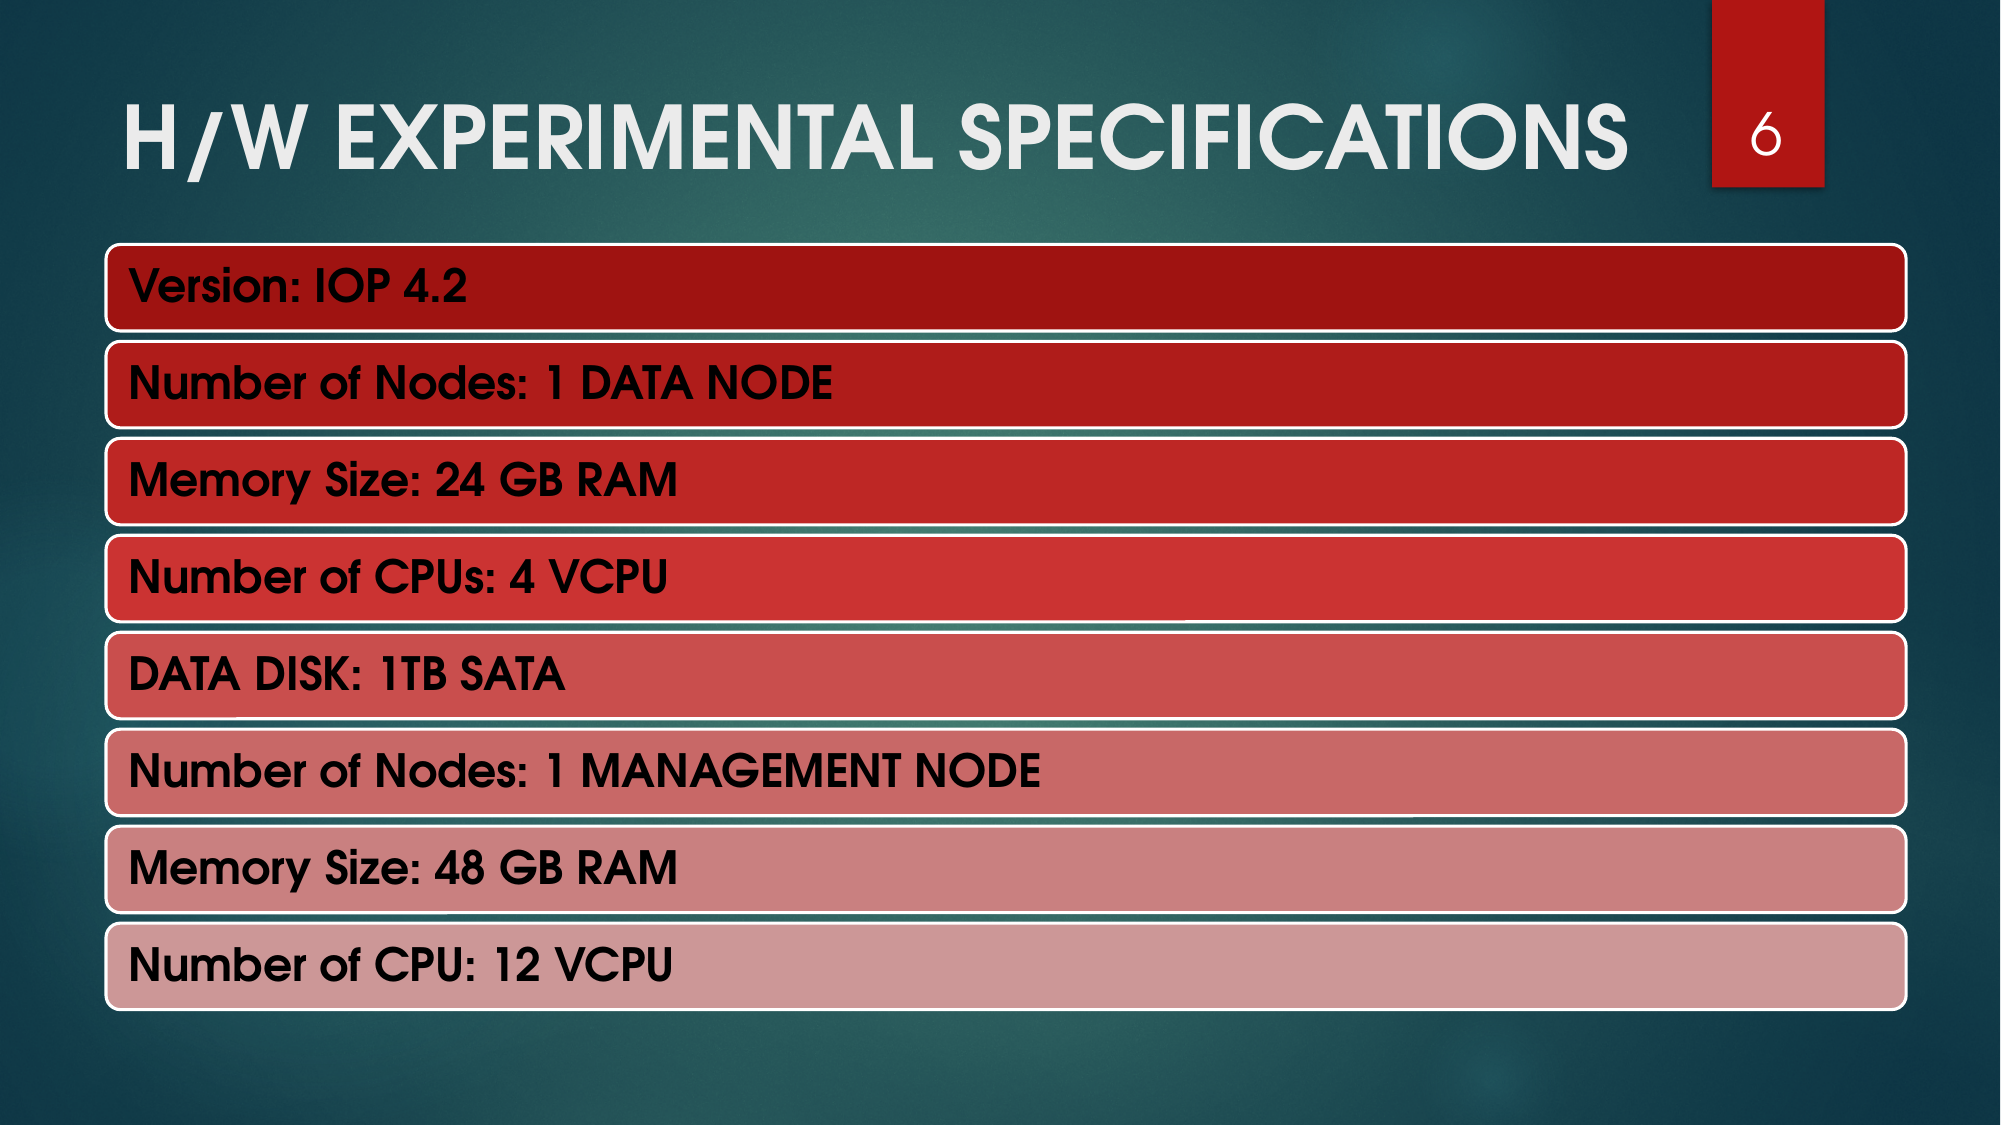

6
# H/W EXPERIMENTAL SPECIFICATIONS
Version: IOP 4.2
Number of Nodes: 1 DATA NODE
Memory Size: 24 GB RAM
Number of CPUs: 4 VCPU
DATA DISK: 1TB SATA
Number of Nodes: 1 MANAGEMENT NODE
Memory Size: 48 GB RAM
Number of CPU: 12 VCPU